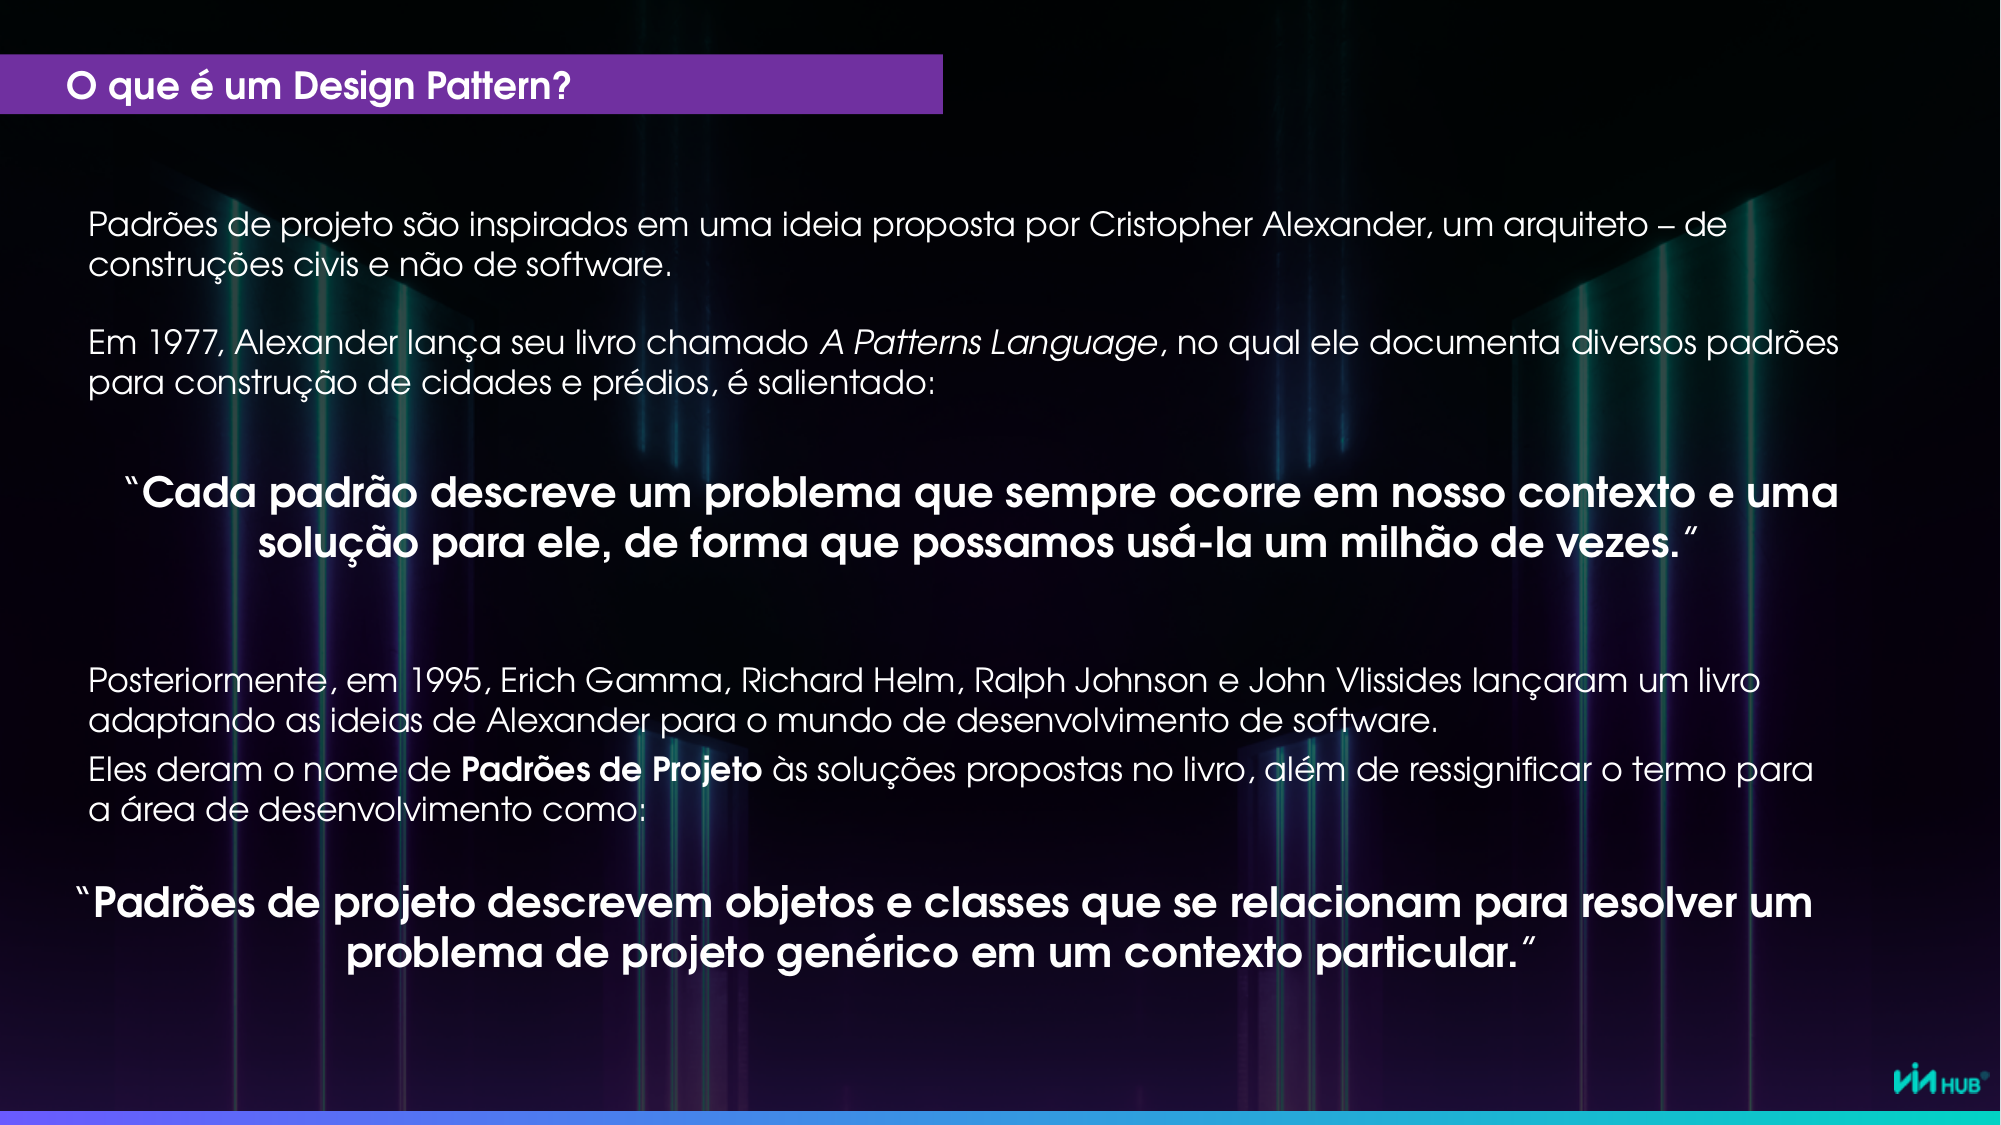

O que é um Design Pattern?
Padrões de projeto são inspirados em uma ideia proposta por Cristopher Alexander, um arquiteto – de construções civis e não de software.
Em 1977, Alexander lança seu livro chamado A Patterns Language, no qual ele documenta diversos padrões para construção de cidades e prédios, é salientado:
“Cada padrão descreve um problema que sempre ocorre em nosso contexto e uma solução para ele, de forma que possamos usá-la um milhão de vezes.”

Posteriormente, em 1995, Erich Gamma, Richard Helm, Ralph Johnson e John Vlissides lançaram um livro adaptando as ideias de Alexander para o mundo de desenvolvimento de software.
Eles deram o nome de Padrões de Projeto às soluções propostas no livro, além de ressignificar o termo para a área de desenvolvimento como:
“Padrões de projeto descrevem objetos e classes que se relacionam para resolver um problema de projeto genérico em um contexto particular.”